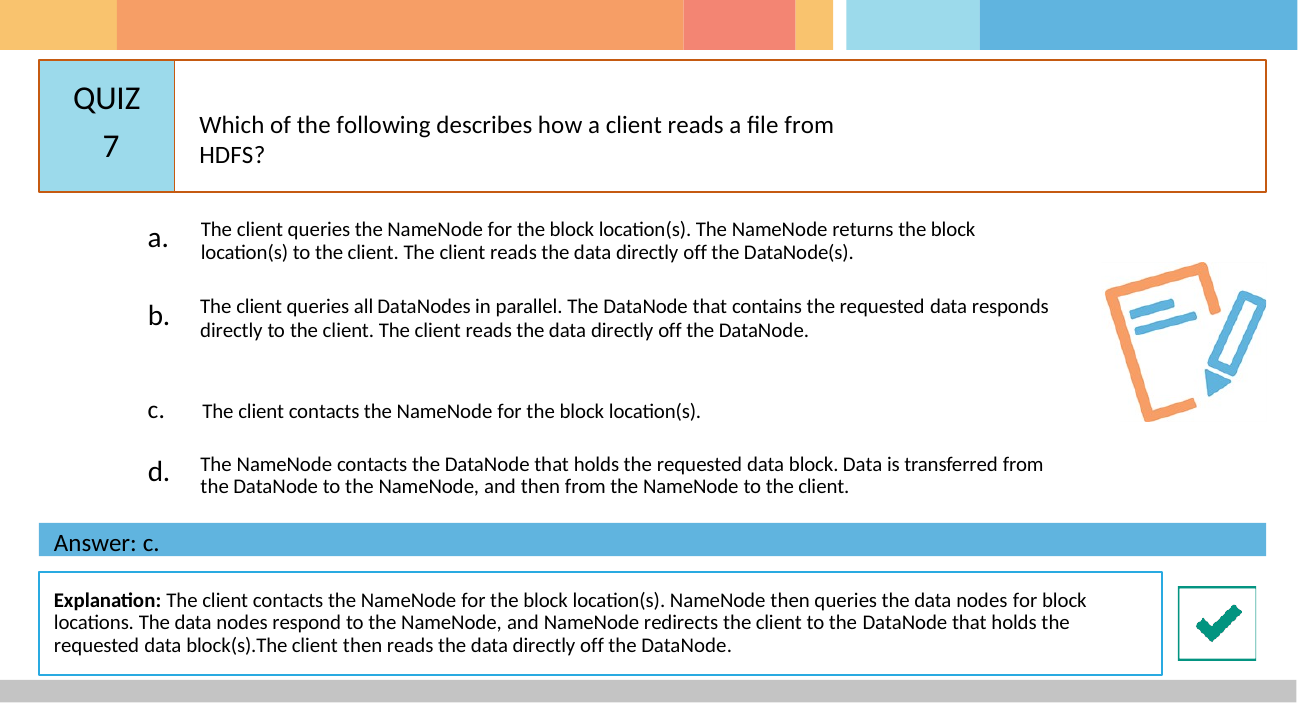

# QUIZ 7
Which of the following describes how a client reads a file from HDFS?
The client queries the NameNode for the block location(s). The NameNode returns the block
location(s) to the client. The client reads the data directly off the DataNode(s).
a.

The client queries all DataNodes in parallel. The DataNode that contains the requested data responds
directly to the client. The client reads the data directly off the DataNode.
b.
c.	The client contacts the NameNode for the block location(s).
d.
The NameNode contacts the DataNode that holds the requested data block. Data is transferred from the DataNode to the NameNode, and then from the NameNode to the client.
Answer: c.

Explanation: The client contacts the NameNode for the block location(s). NameNode then queries the data nodes for block locations. The data nodes respond to the NameNode, and NameNode redirects the client to the DataNode that holds the requested data block(s).The client then reads the data directly off the DataNode.